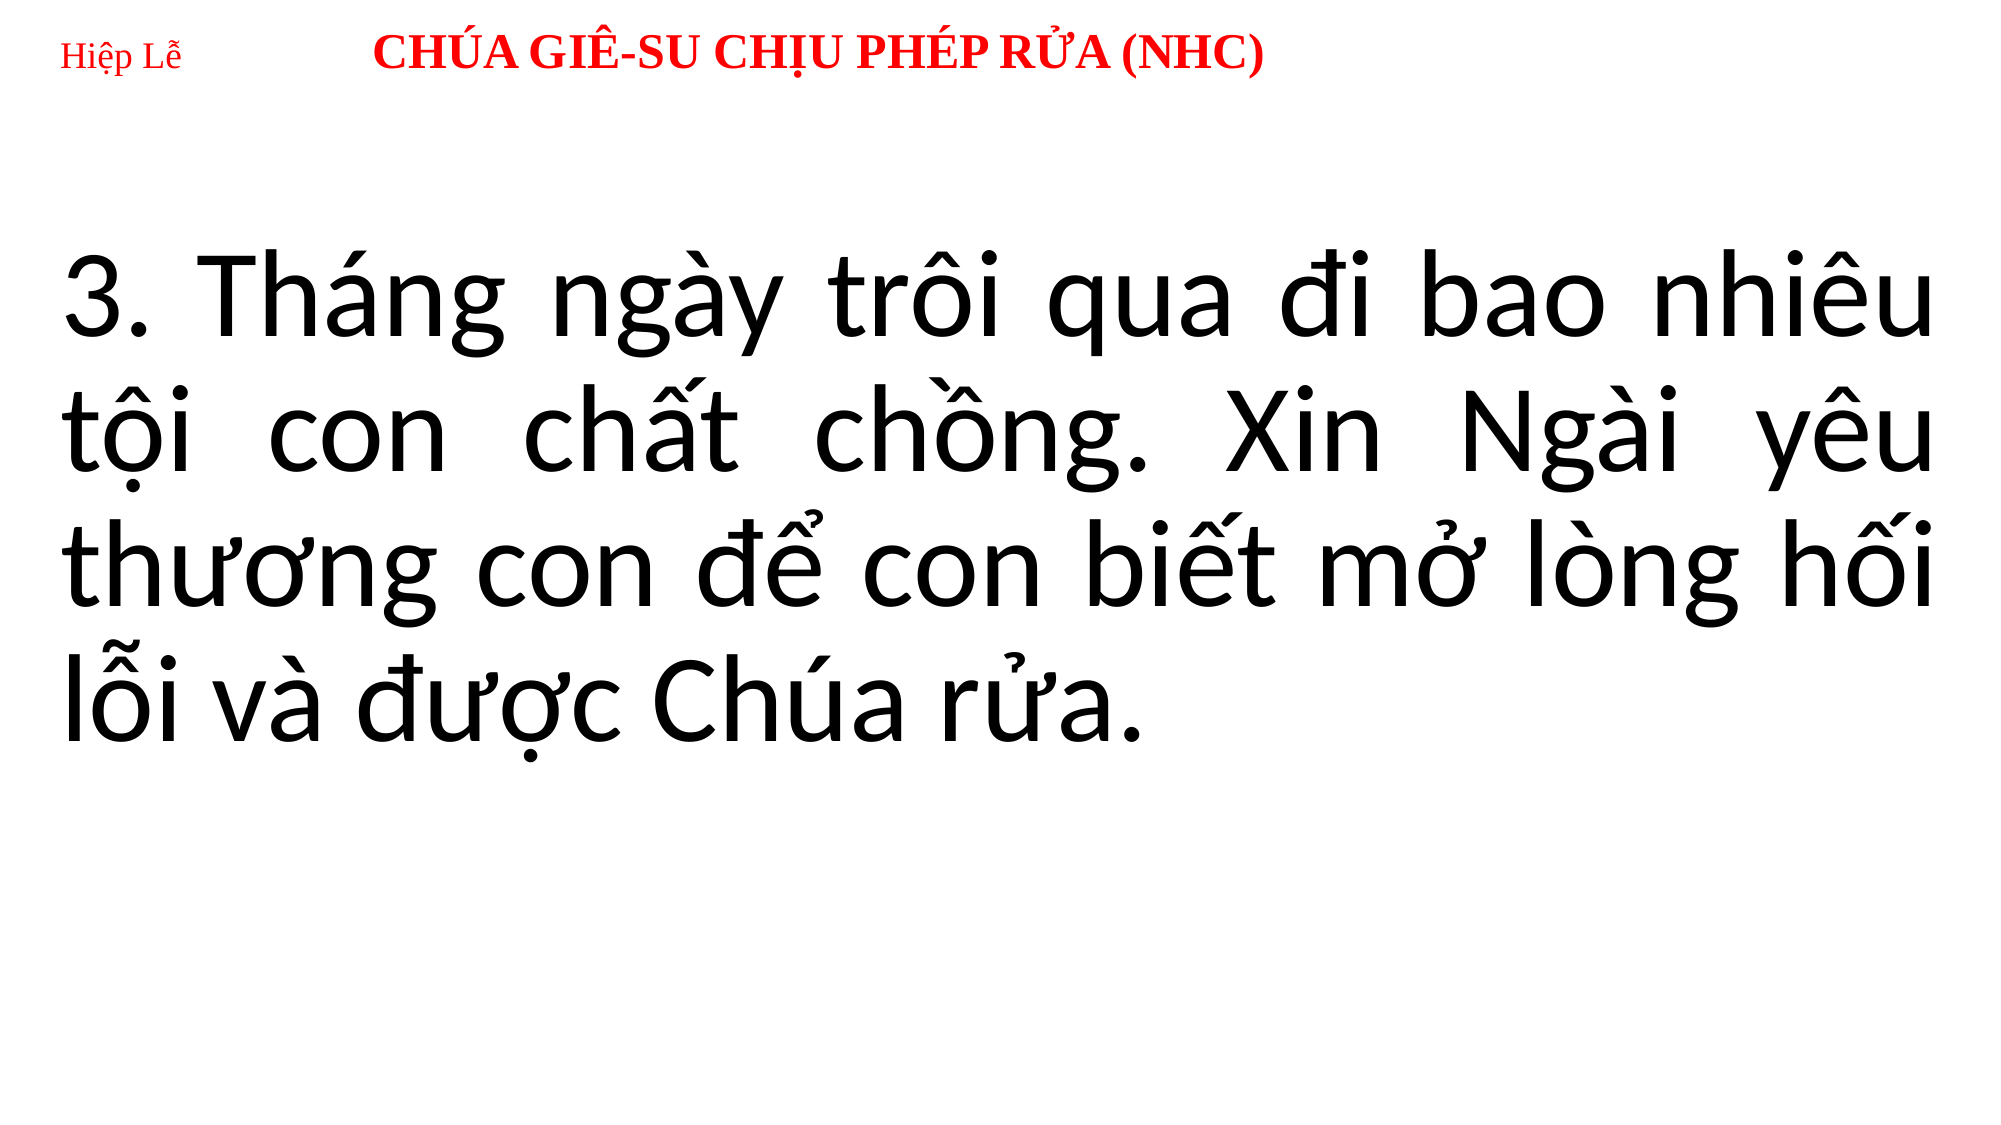

# Hiệp Lễ                    CHÚA GIÊ-SU CHỊU PHÉP RỬA (NHC)
3. Tháng ngày trôi qua đi bao nhiêu tội con chất chồng. Xin Ngài yêu thương con để con biết mở lòng hối lỗi và được Chúa rửa.